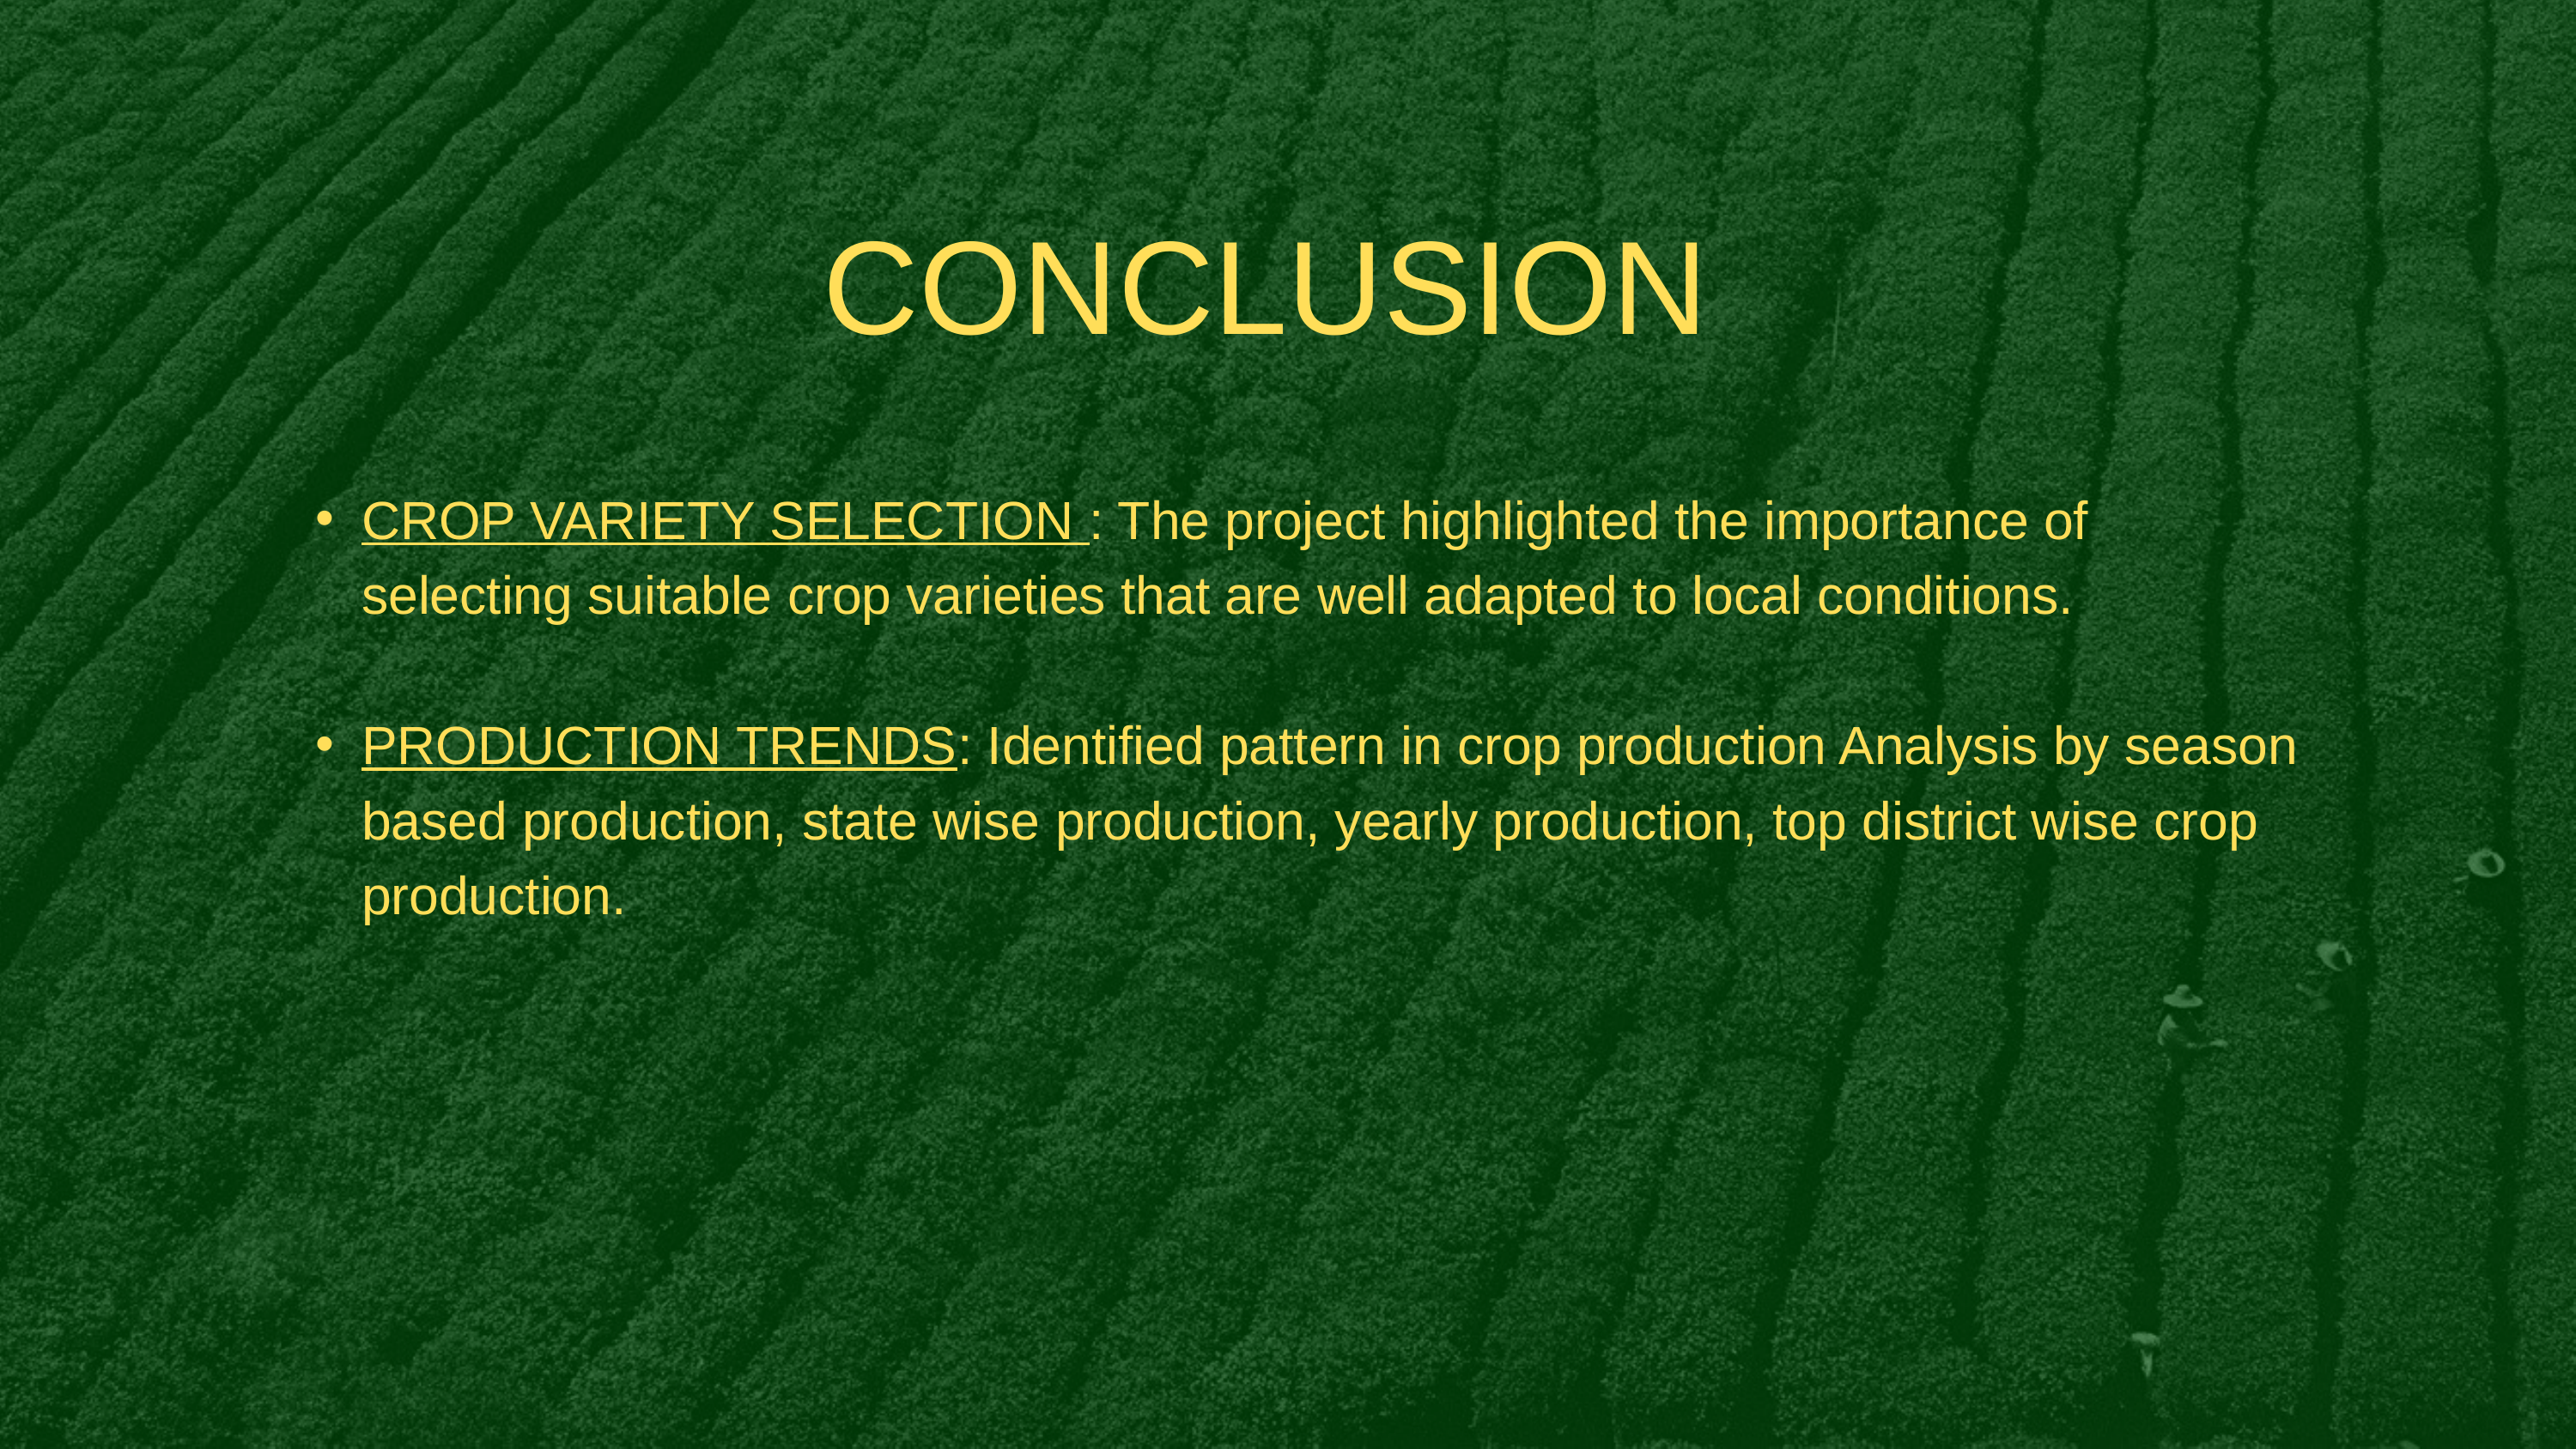

CONCLUSION
CROP VARIETY SELECTION : The project highlighted the importance of selecting suitable crop varieties that are well adapted to local conditions.

PRODUCTION TRENDS: Identified pattern in crop production Analysis by season based production, state wise production, yearly production, top district wise crop production.